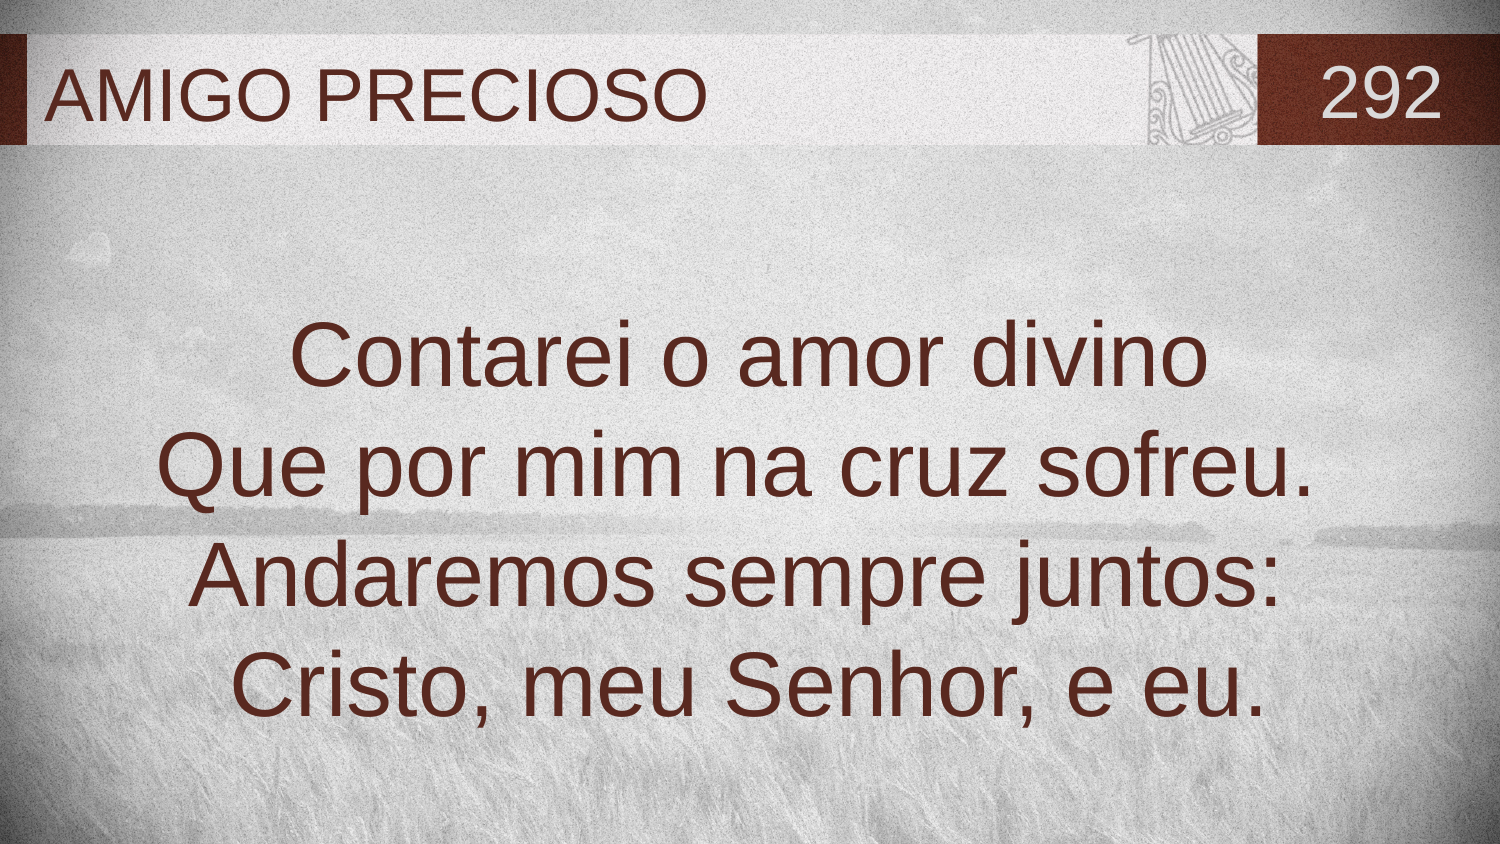

# AMIGO PRECIOSO
292
Contarei o amor divino
Que por mim na cruz sofreu.
Andaremos sempre juntos:
Cristo, meu Senhor, e eu.